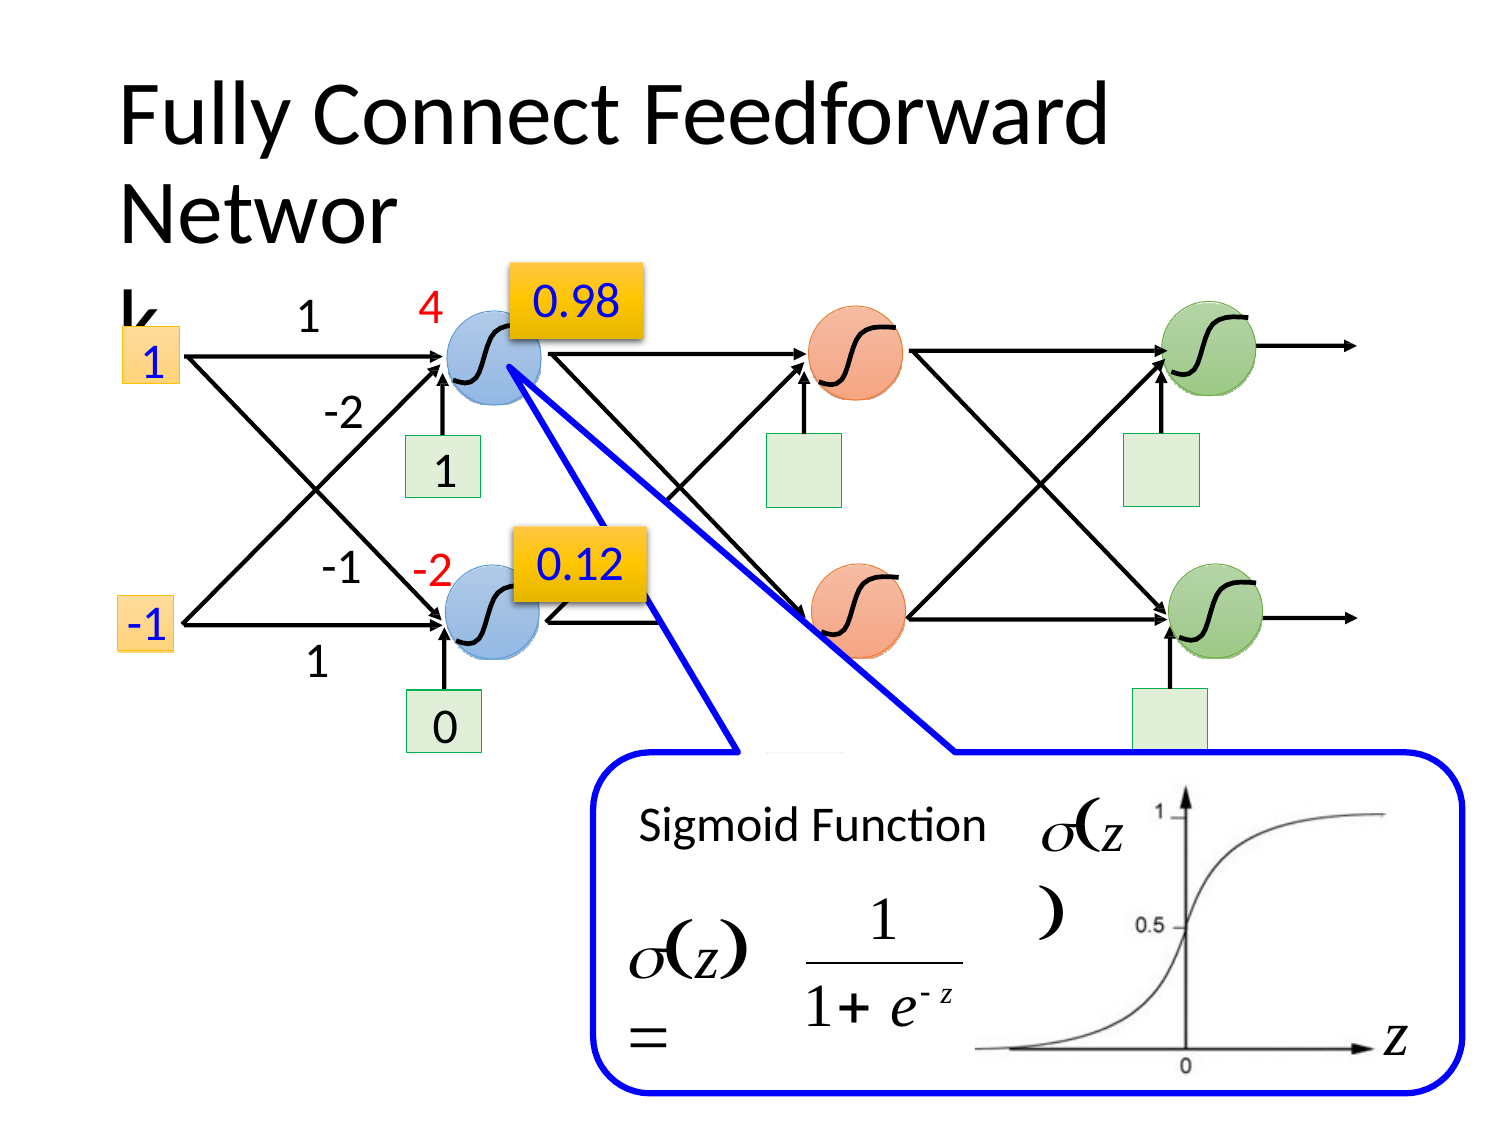

# Fully Connect Feedforward
Network

0.98
4
1

1

-2

1

0.12
-1
1
-2

-1

0

σ(z)
Sigmoid Function
1
σ(z)=

1+ e− z
z